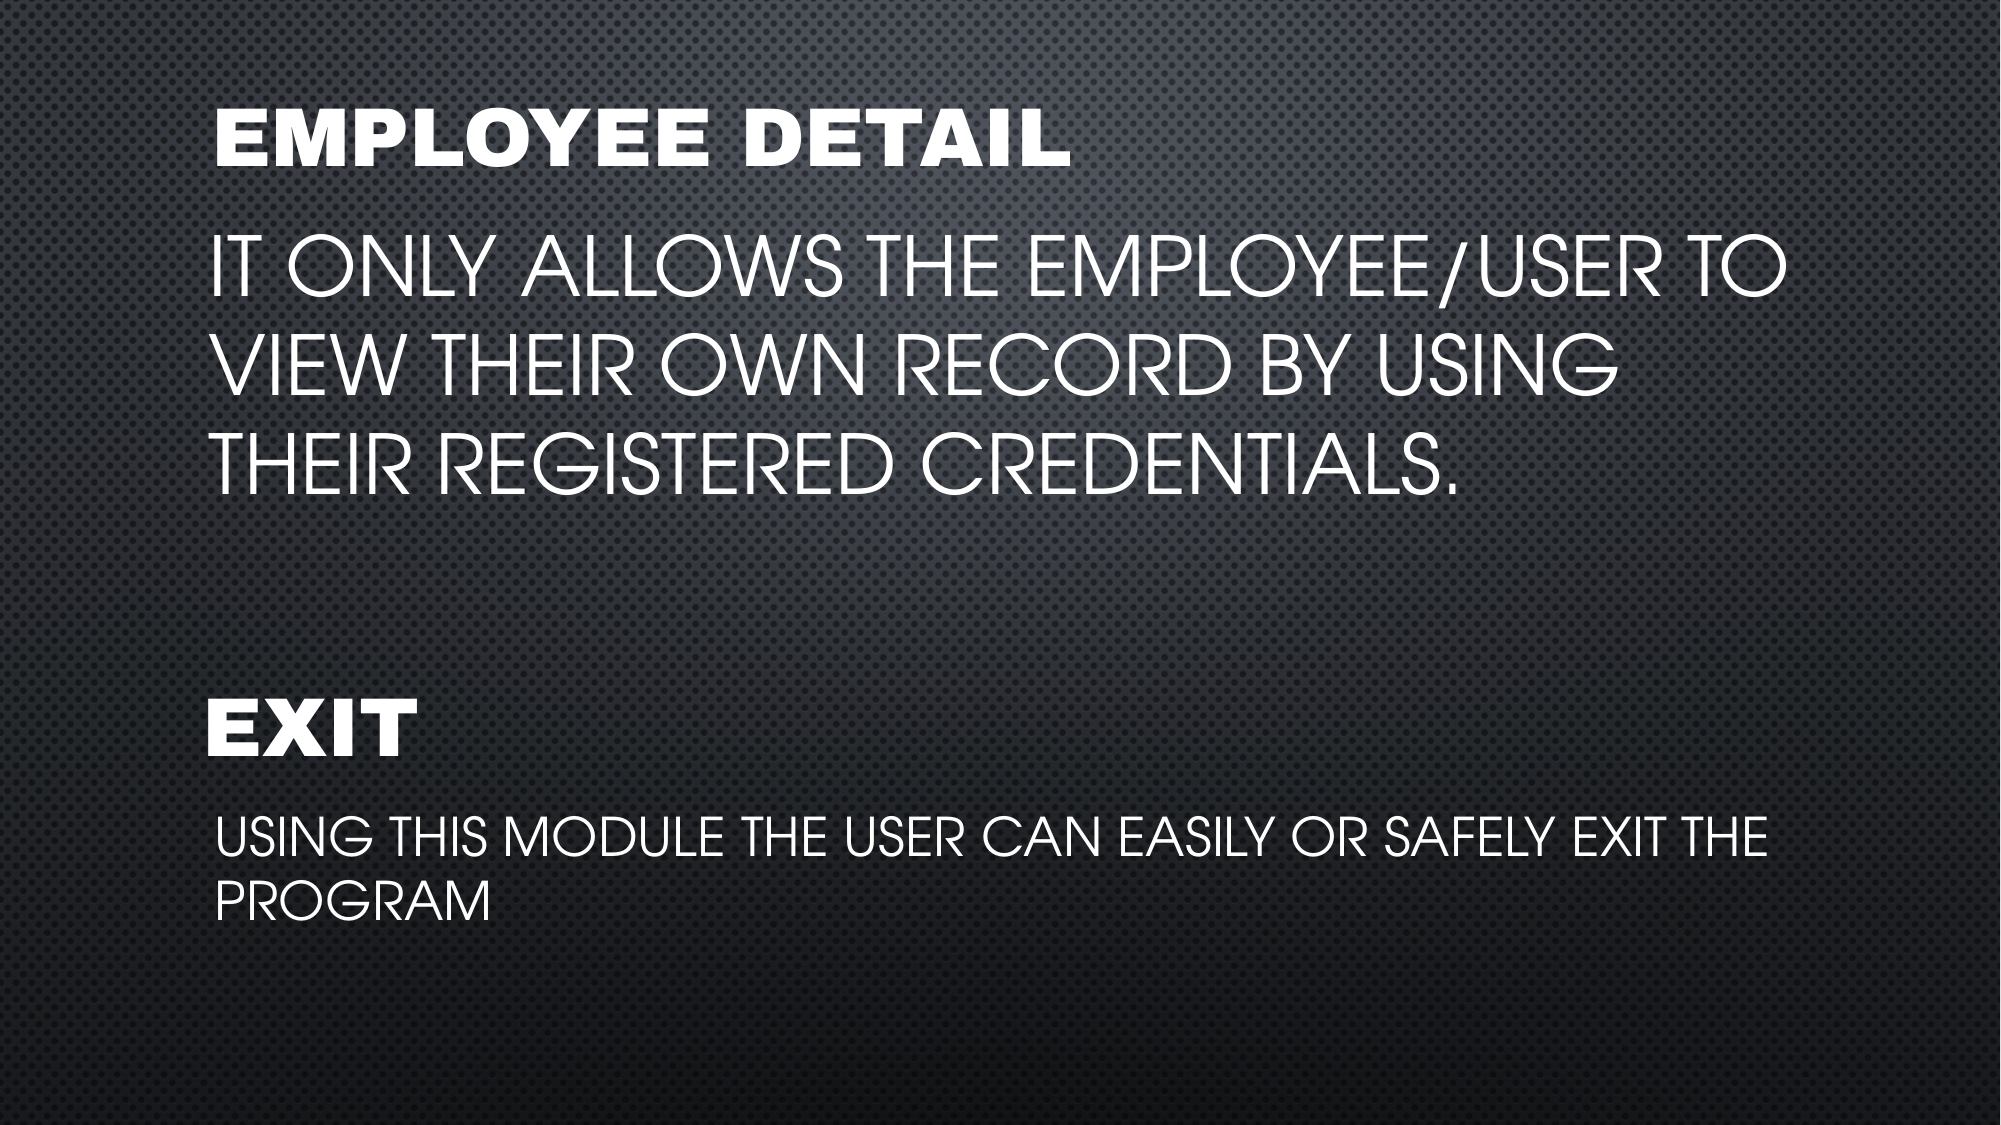

Employee detail
It only allows the employee/user to view their own record by using their registered credentials.
# Exit

Using this module the user can easily or safely exit the program